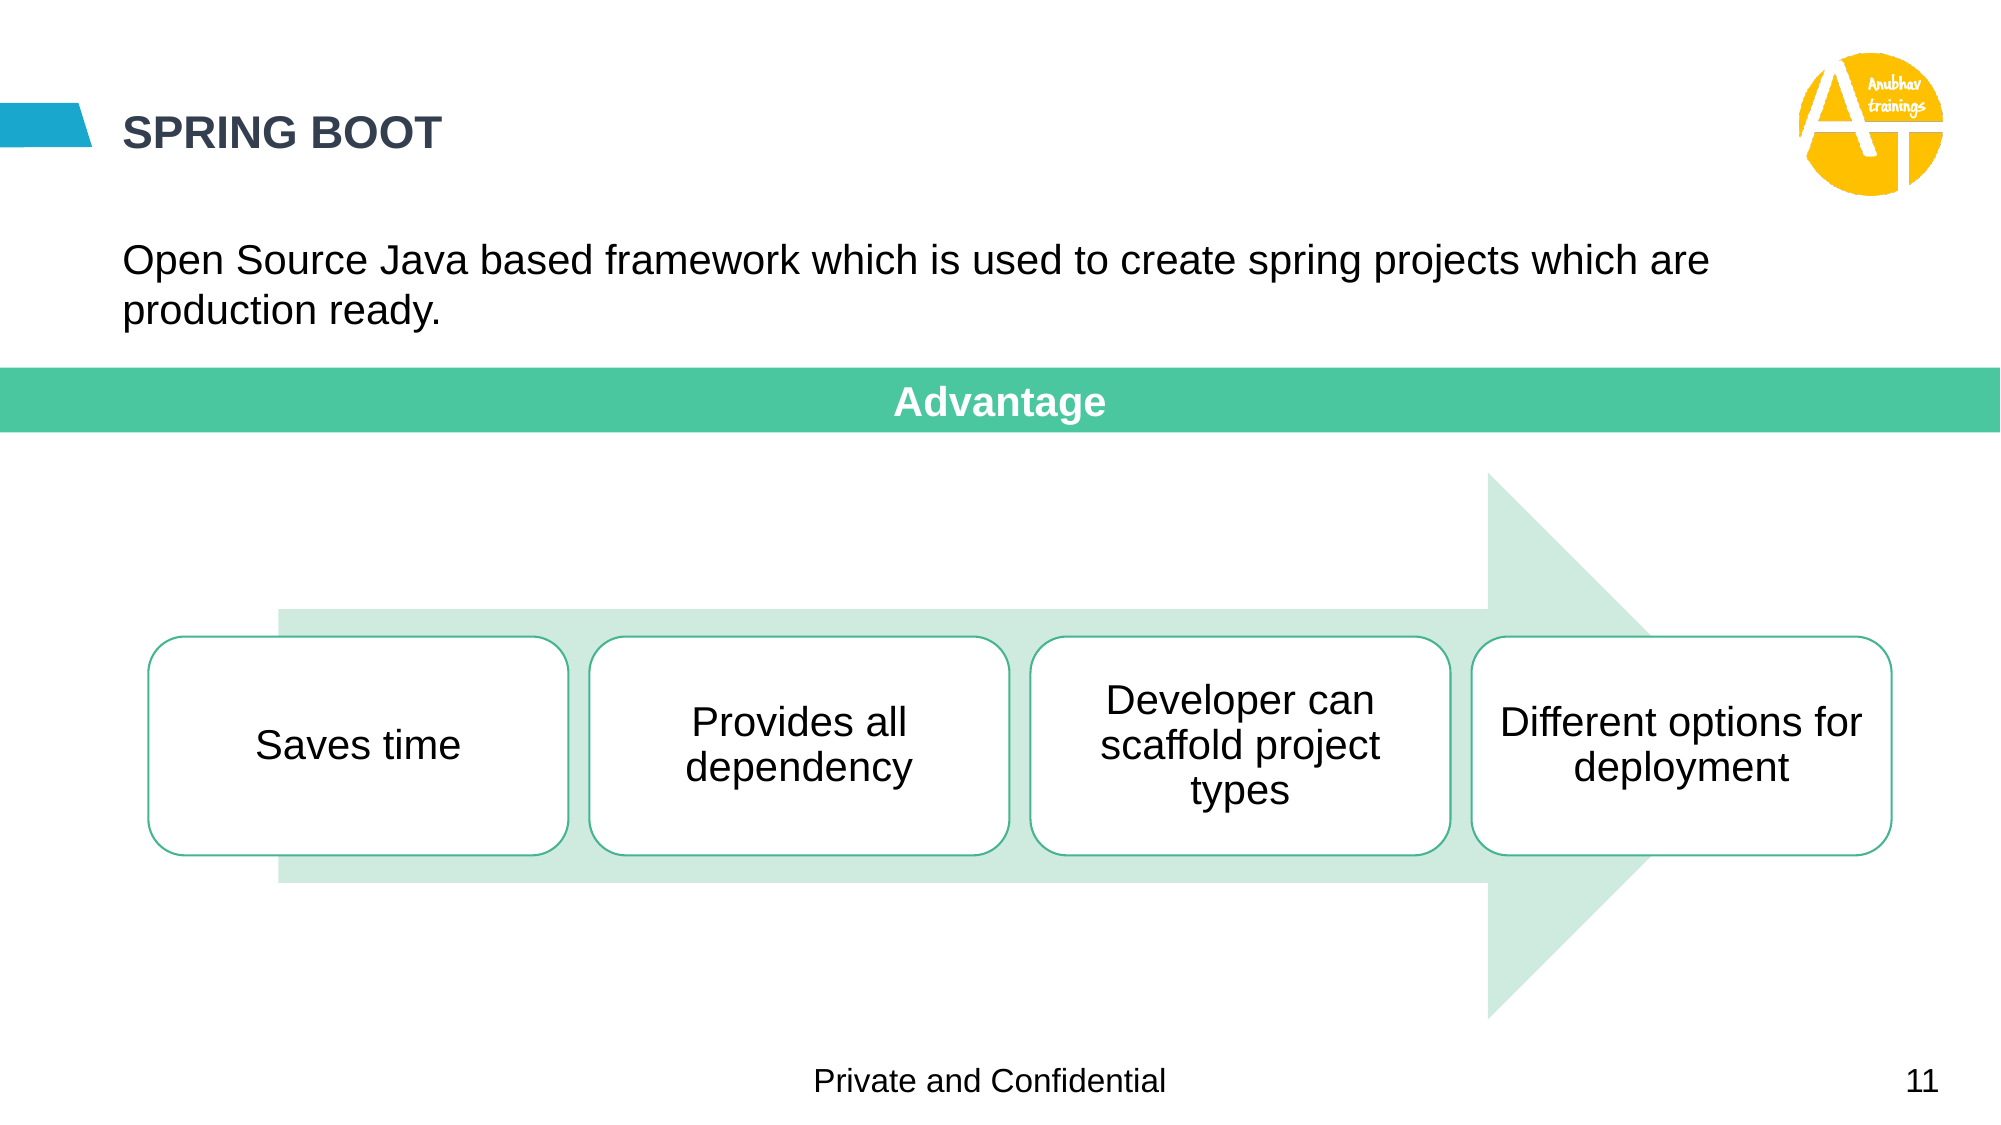

# SPRING BOOT
Open Source Java based framework which is used to create spring projects which are production ready.

Advantage

Saves time
Provides all dependency
Developer can scaffold project types
Different options for deployment